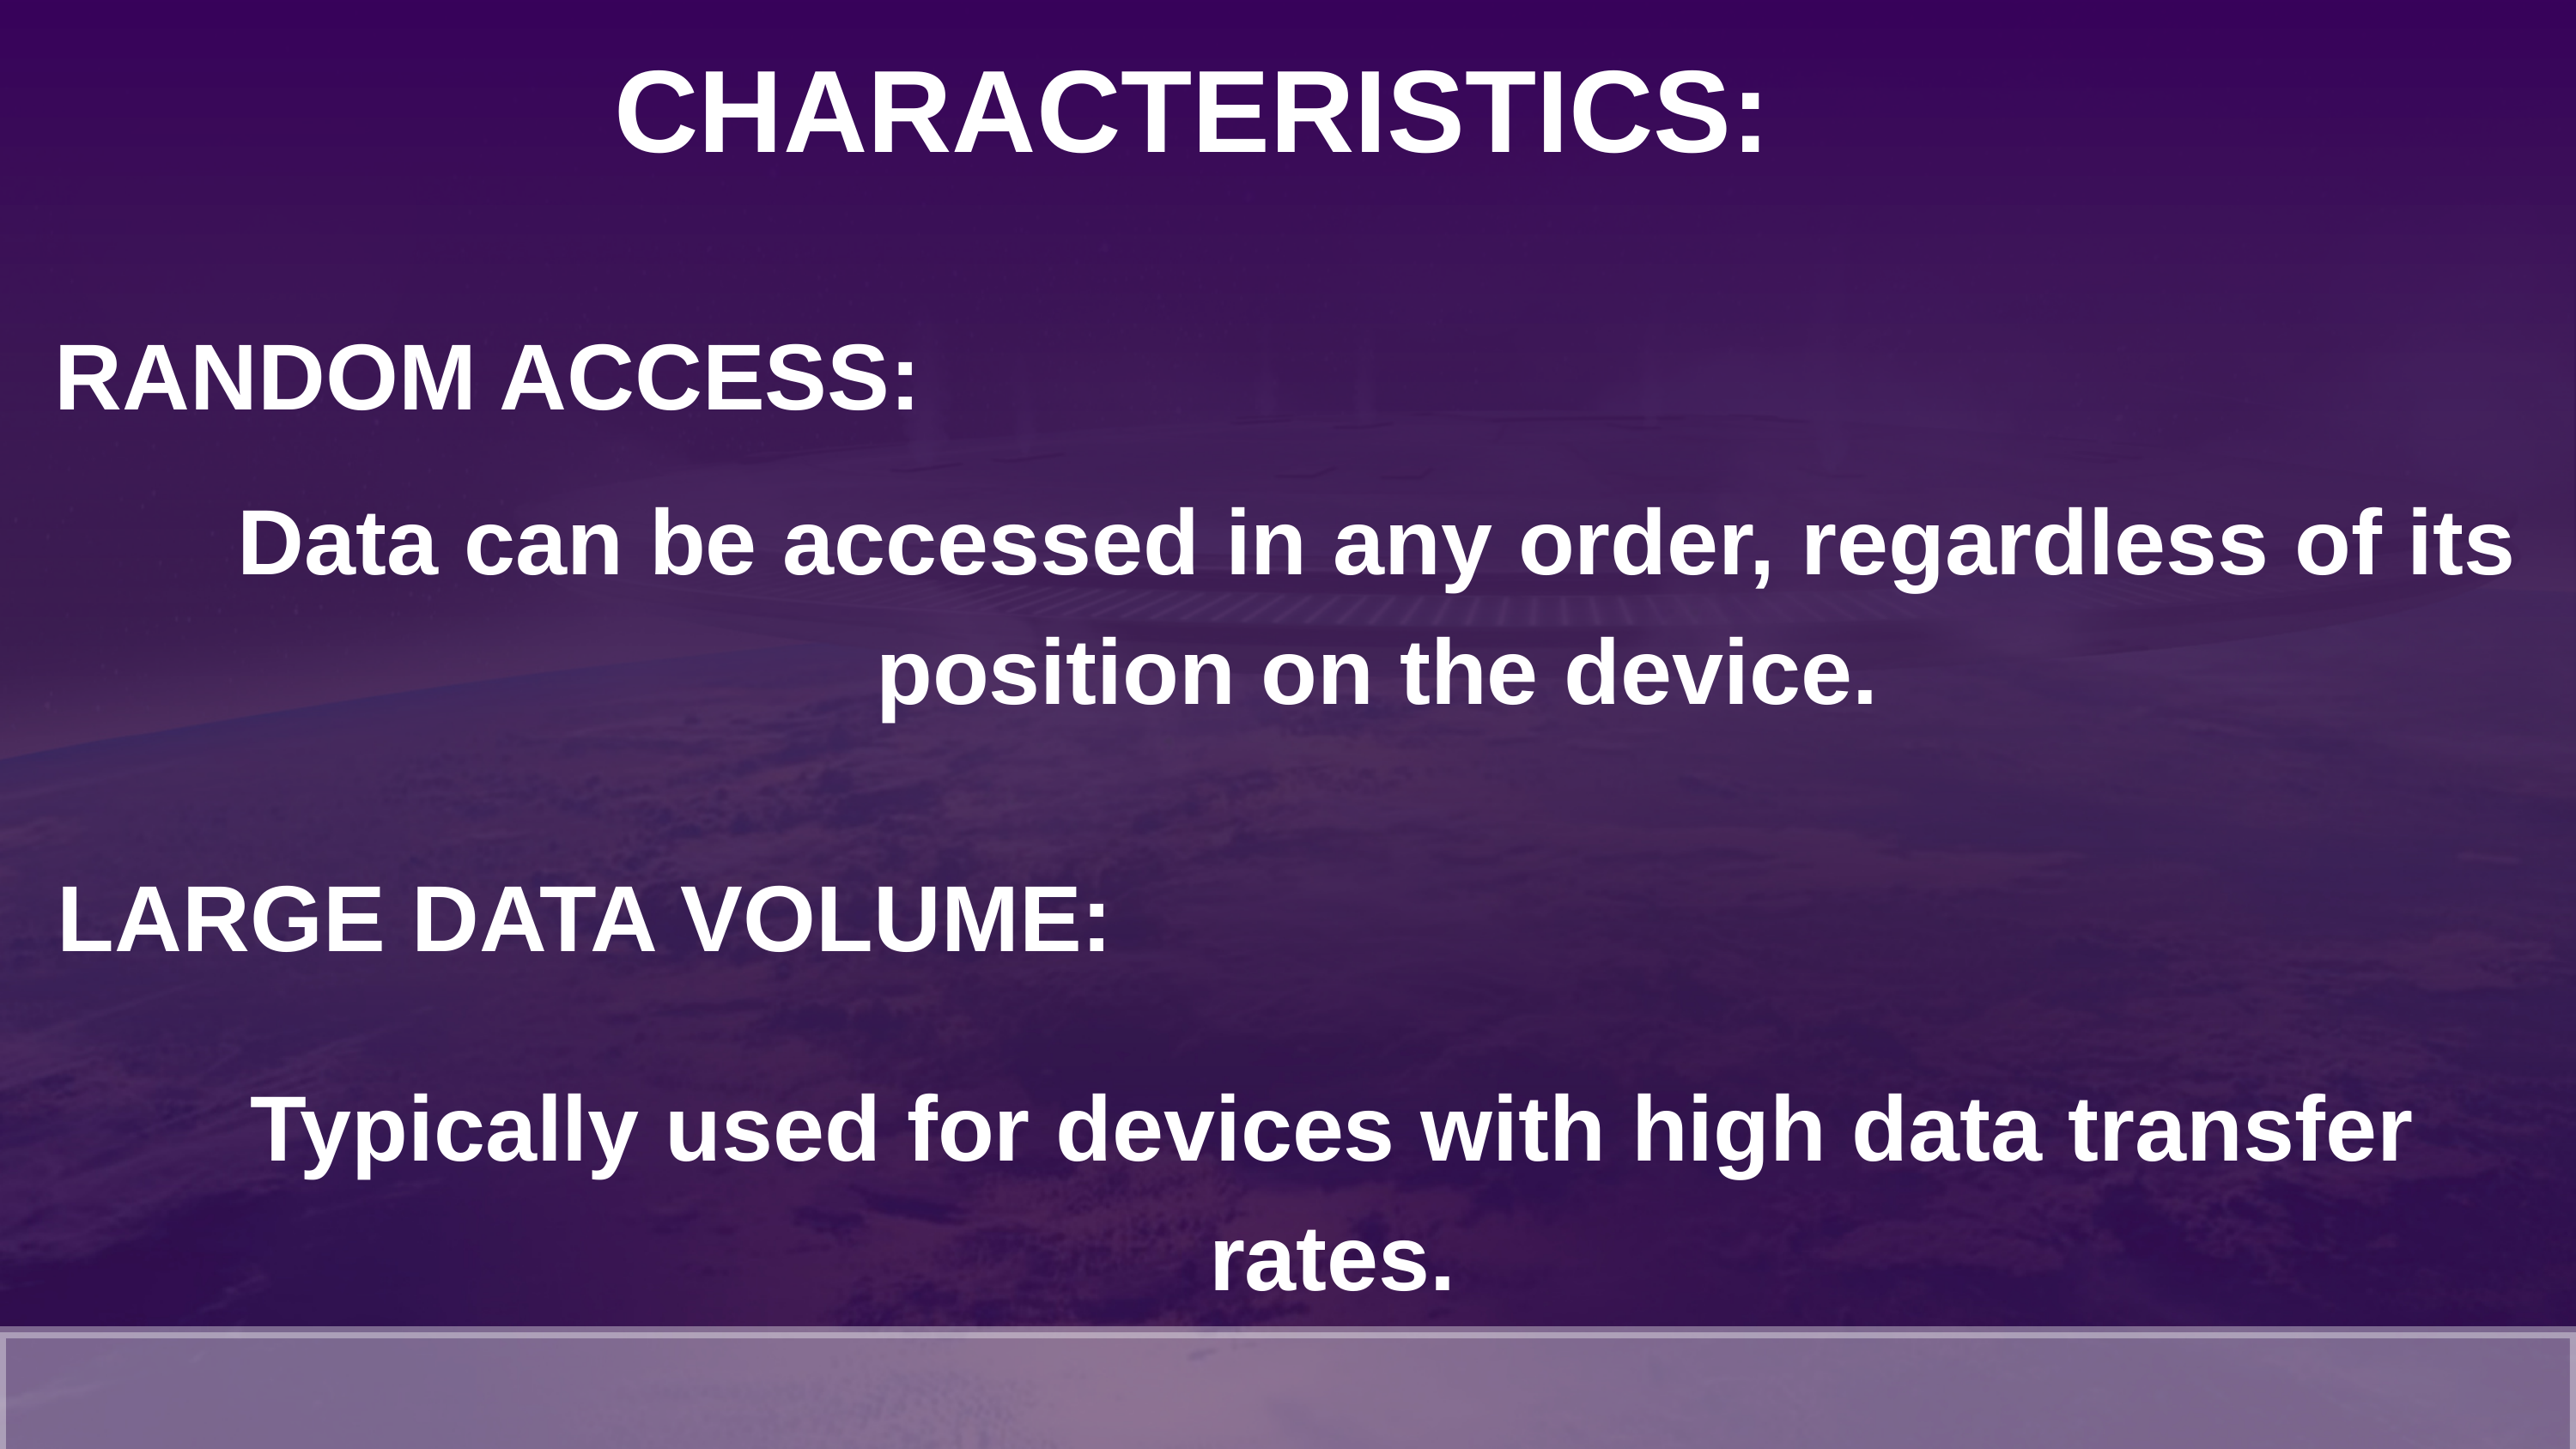

CHARACTERISTICS:
RANDOM ACCESS:
Data can be accessed in any order, regardless of its position on the device.
LARGE DATA VOLUME:
Typically used for devices with high data transfer rates.